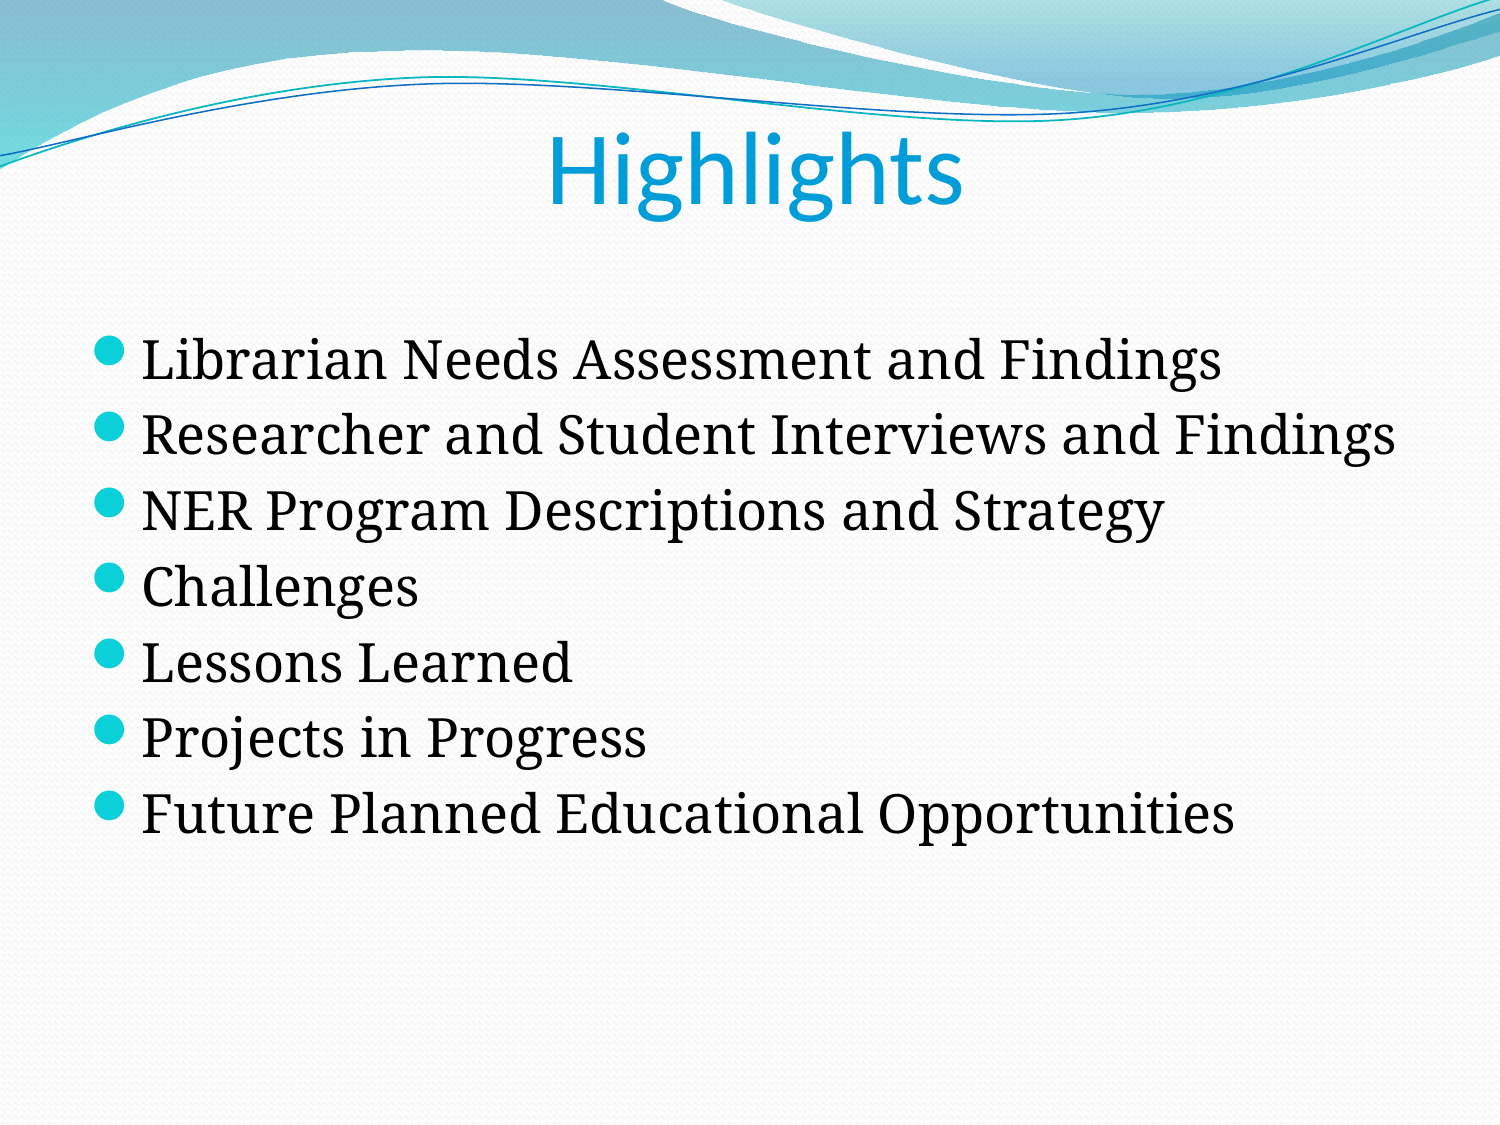

# Highlights
Librarian Needs Assessment and Findings
Researcher and Student Interviews and Findings
NER Program Descriptions and Strategy
Challenges
Lessons Learned
Projects in Progress
Future Planned Educational Opportunities